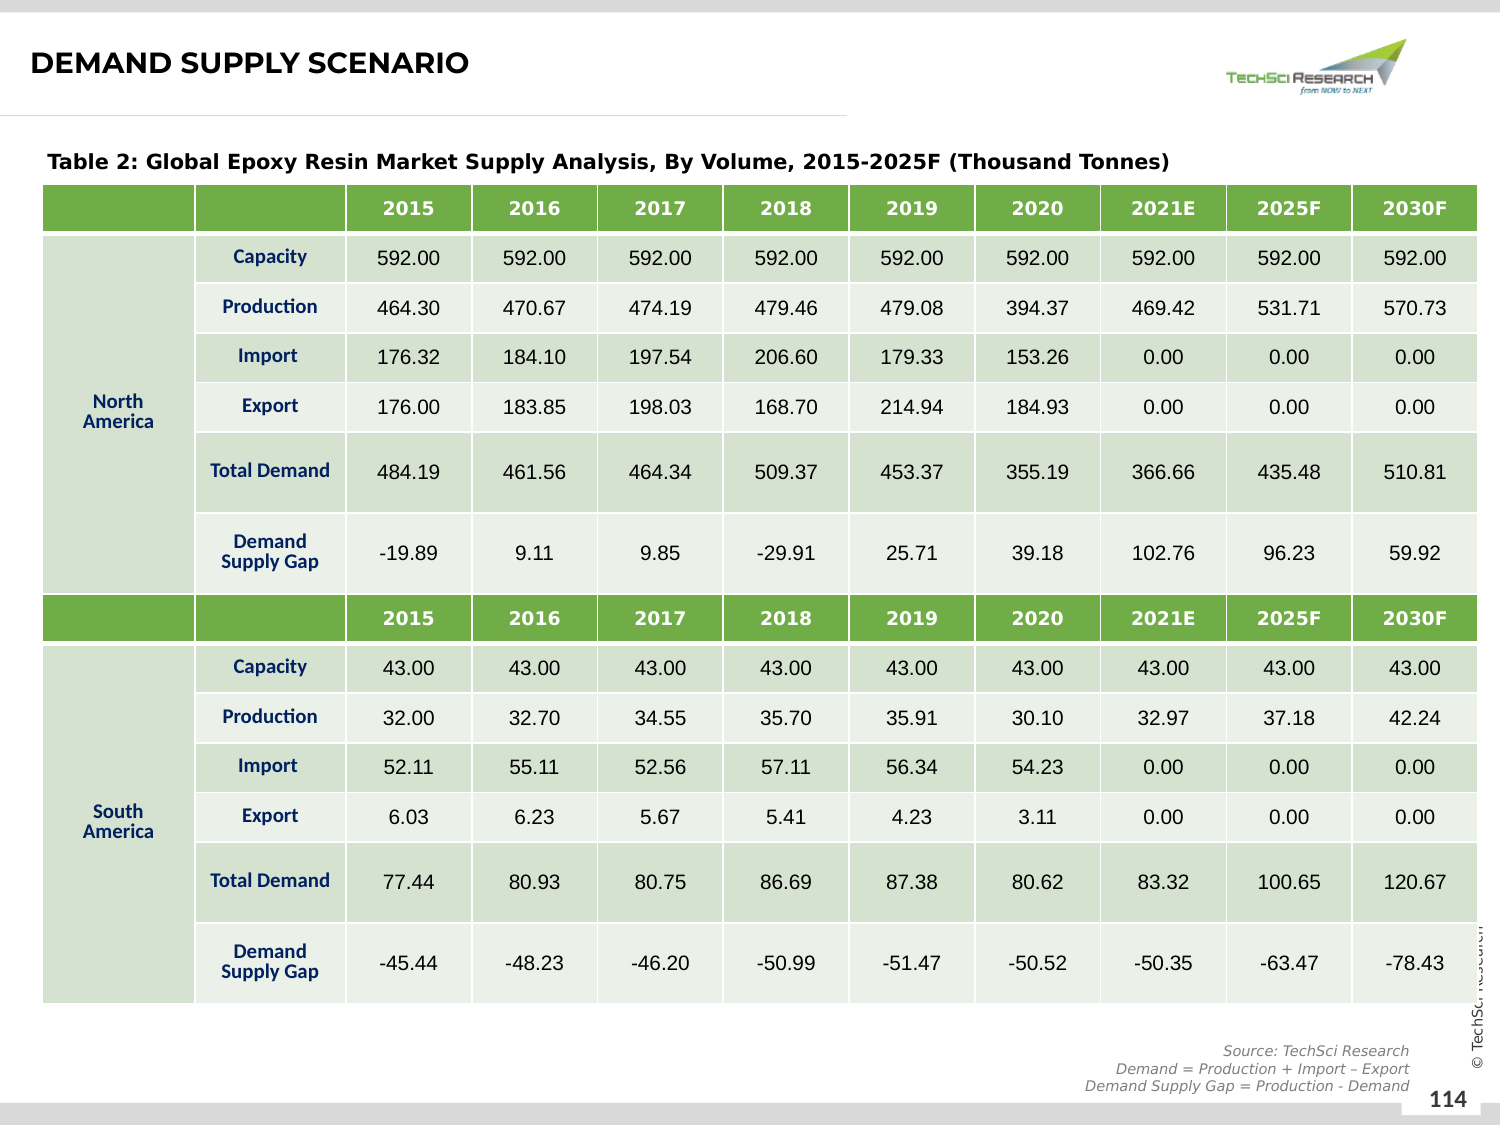

DEMAND SUPPLY SCENARIO
Table 2: Global Epoxy Resin Market Supply Analysis, By Volume, 2015-2025F (Thousand Tonnes)
|  |  | 2015 | 2016 | 2017 | 2018 | 2019 | 2020 | 2021E | 2025F | 2030F |
| --- | --- | --- | --- | --- | --- | --- | --- | --- | --- | --- |
| North America | Capacity | 592.00 | 592.00 | 592.00 | 592.00 | 592.00 | 592.00 | 592.00 | 592.00 | 592.00 |
|  | Production | 464.30 | 470.67 | 474.19 | 479.46 | 479.08 | 394.37 | 469.42 | 531.71 | 570.73 |
|  | Import | 176.32 | 184.10 | 197.54 | 206.60 | 179.33 | 153.26 | 0.00 | 0.00 | 0.00 |
|  | Export | 176.00 | 183.85 | 198.03 | 168.70 | 214.94 | 184.93 | 0.00 | 0.00 | 0.00 |
|  | Total Demand | 484.19 | 461.56 | 464.34 | 509.37 | 453.37 | 355.19 | 366.66 | 435.48 | 510.81 |
|  | Demand Supply Gap | -19.89 | 9.11 | 9.85 | -29.91 | 25.71 | 39.18 | 102.76 | 96.23 | 59.92 |
|  |  | 2015 | 2016 | 2017 | 2018 | 2019 | 2020 | 2021E | 2025F | 2030F |
| --- | --- | --- | --- | --- | --- | --- | --- | --- | --- | --- |
| South America | Capacity | 43.00 | 43.00 | 43.00 | 43.00 | 43.00 | 43.00 | 43.00 | 43.00 | 43.00 |
|  | Production | 32.00 | 32.70 | 34.55 | 35.70 | 35.91 | 30.10 | 32.97 | 37.18 | 42.24 |
|  | Import | 52.11 | 55.11 | 52.56 | 57.11 | 56.34 | 54.23 | 0.00 | 0.00 | 0.00 |
|  | Export | 6.03 | 6.23 | 5.67 | 5.41 | 4.23 | 3.11 | 0.00 | 0.00 | 0.00 |
|  | Total Demand | 77.44 | 80.93 | 80.75 | 86.69 | 87.38 | 80.62 | 83.32 | 100.65 | 120.67 |
|  | Demand Supply Gap | -45.44 | -48.23 | -46.20 | -50.99 | -51.47 | -50.52 | -50.35 | -63.47 | -78.43 |
Source: TechSci Research
Demand = Production + Import – Export
Demand Supply Gap = Production - Demand